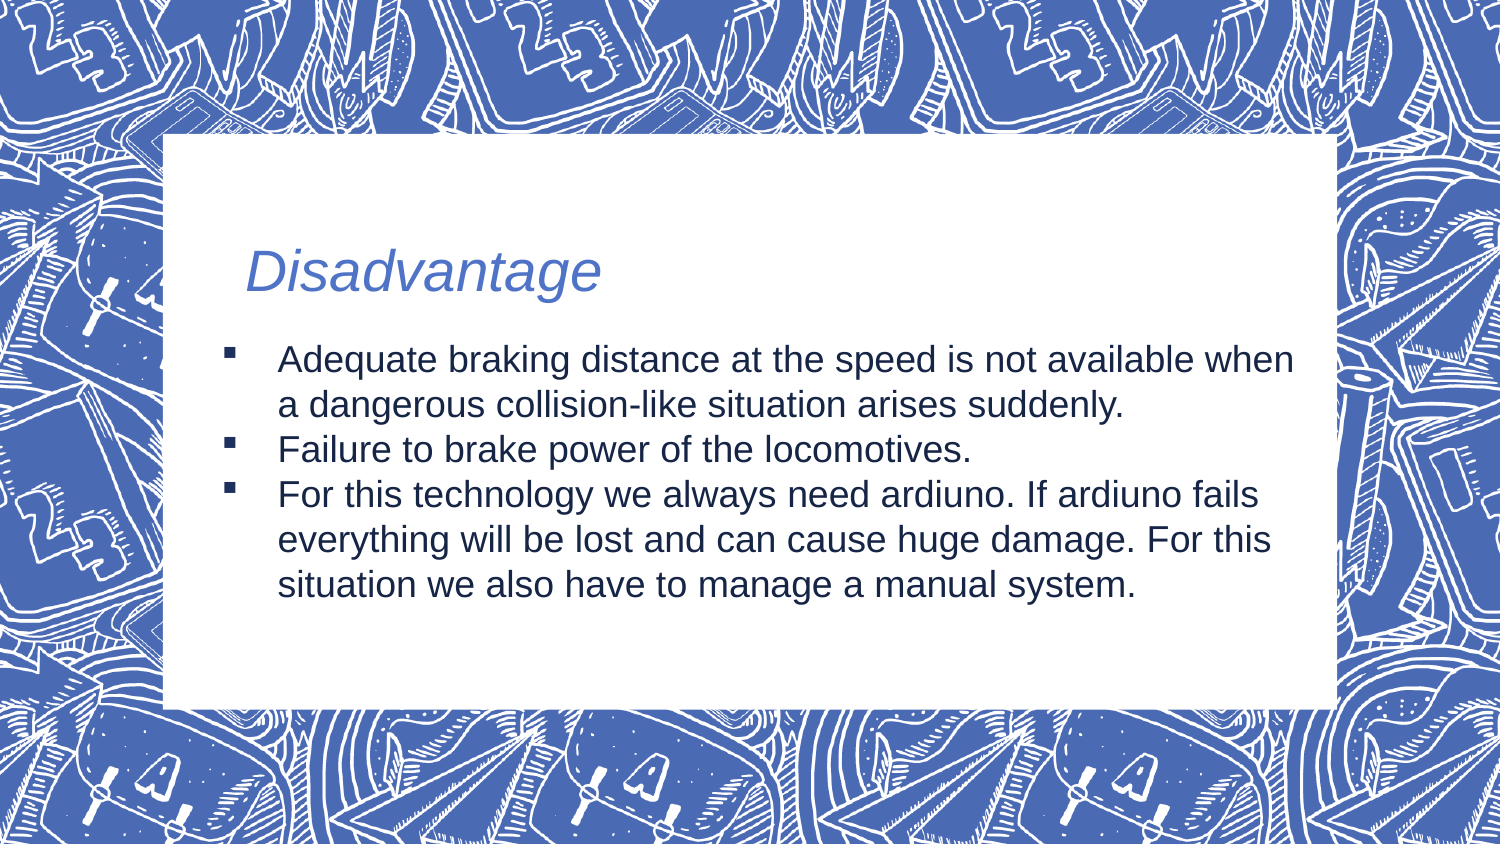

# Disadvantage
Adequate braking distance at the speed is not available when a dangerous collision-like situation arises suddenly.
Failure to brake power of the locomotives.
For this technology we always need ardiuno. If ardiuno fails everything will be lost and can cause huge damage. For this situation we also have to manage a manual system.